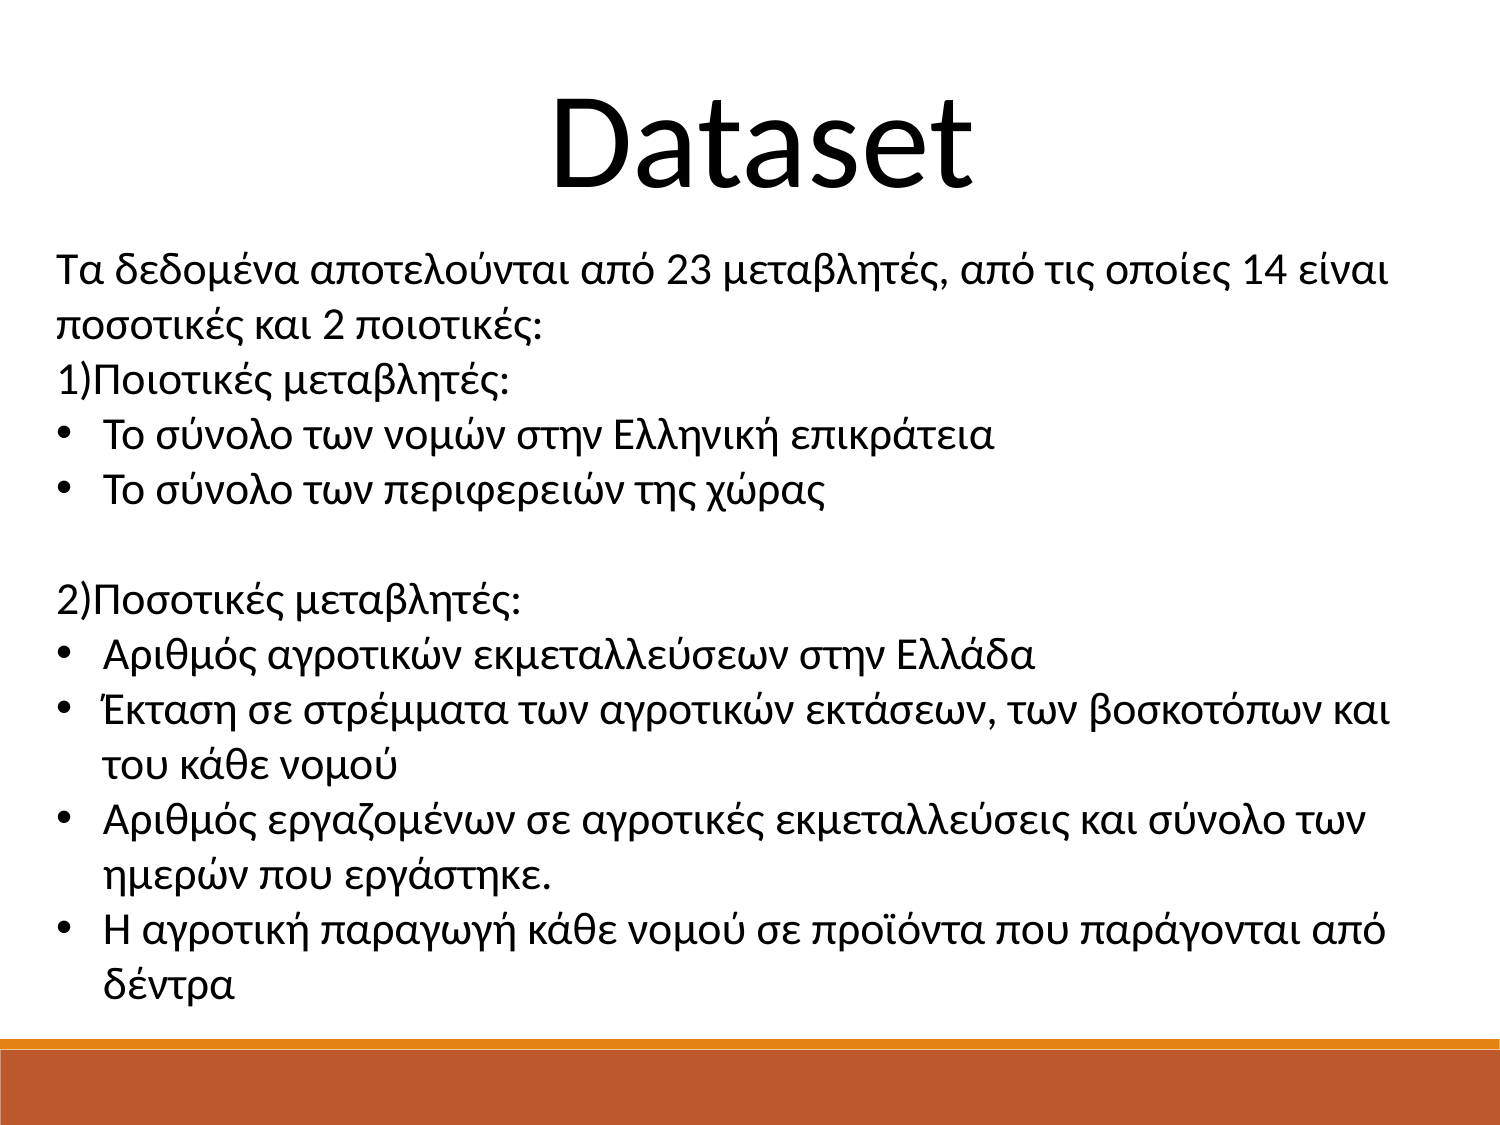

Dataset
Τα δεδομένα αποτελούνται από 23 μεταβλητές, από τις οποίες 14 είναι ποσοτικές και 2 ποιοτικές:
1)Ποιοτικές μεταβλητές:
Το σύνολο των νομών στην Ελληνική επικράτεια
Το σύνολο των περιφερειών της χώρας

2)Ποσοτικές μεταβλητές:
Αριθμός αγροτικών εκμεταλλεύσεων στην Ελλάδα
Έκταση σε στρέμματα των αγροτικών εκτάσεων, των βοσκοτόπων και του κάθε νομού
Αριθμός εργαζομένων σε αγροτικές εκμεταλλεύσεις και σύνολο των ημερών που εργάστηκε.
Η αγροτική παραγωγή κάθε νομού σε προϊόντα που παράγονται από δέντρα